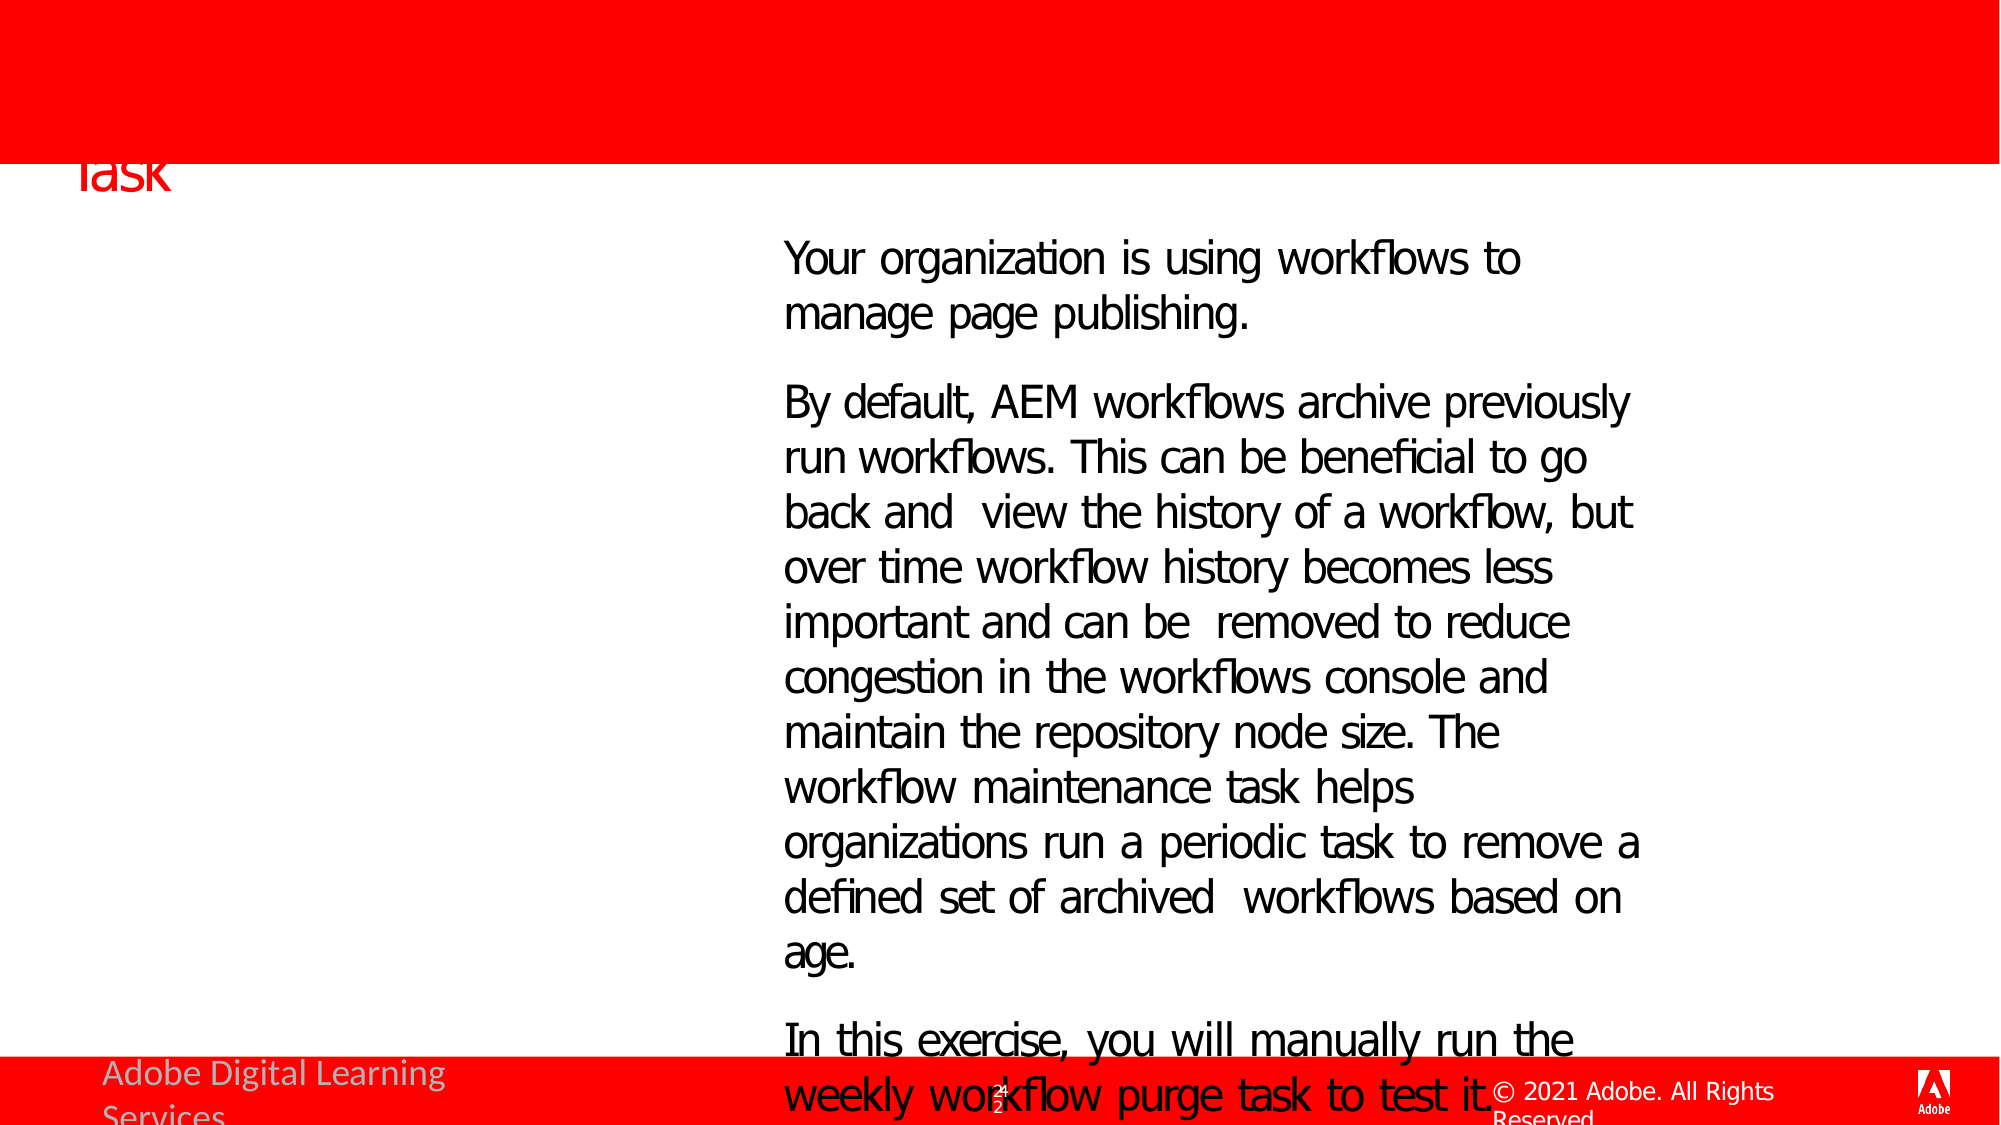

# Exercise 1: Run a Weekly Purge Task
Your organization is using workflows to manage page publishing.
By default, AEM workflows archive previously run workflows. This can be beneficial to go back and  view the history of a workflow, but over time workflow history becomes less important and can be  removed to reduce congestion in the workflows console and maintain the repository node size. The  workflow maintenance task helps organizations run a periodic task to remove a defined set of archived  workflows based on age.
In this exercise, you will manually run the weekly workflow purge task to test it.
Adobe Digital Learning Services
© 2021 Adobe. All Rights Reserved
242